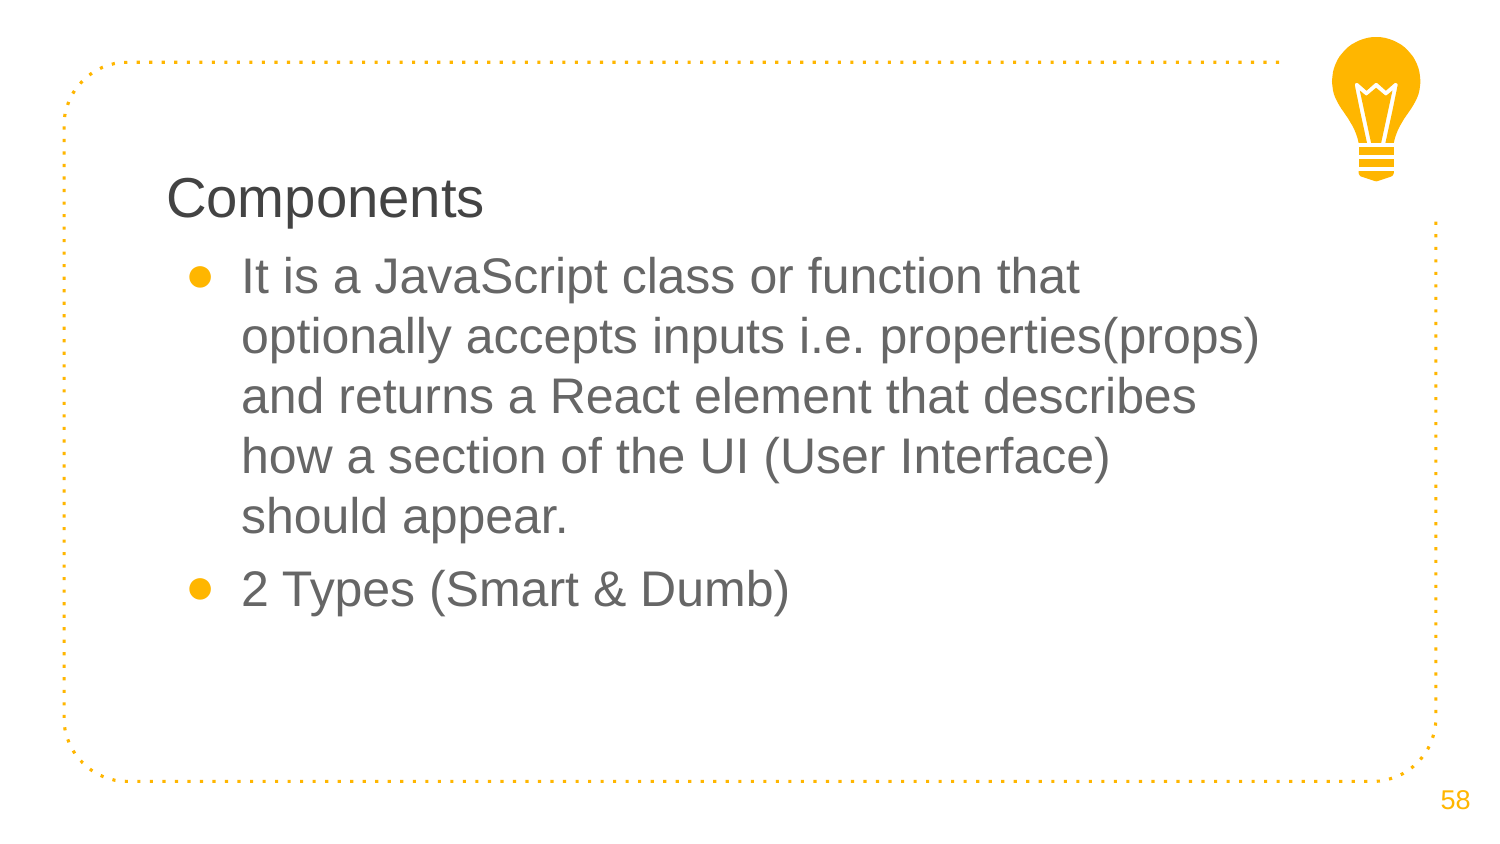

# Components
It is a JavaScript class or function that optionally accepts inputs i.e. properties(props) and returns a React element that describes how a section of the UI (User Interface) should appear.
2 Types (Smart & Dumb)
58